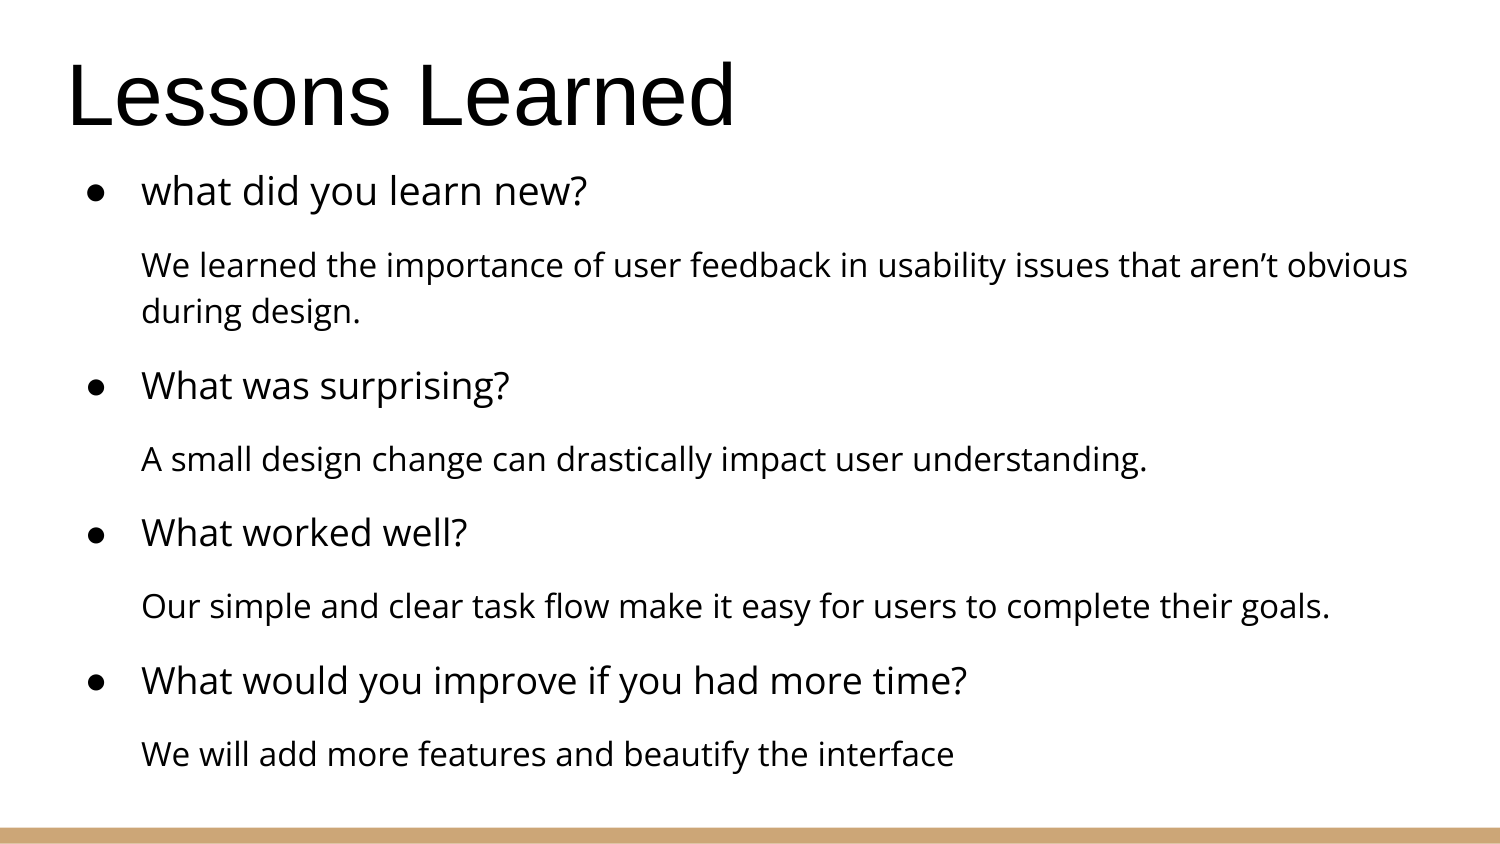

# Lessons Learned
what did you learn new?
We learned the importance of user feedback in usability issues that aren’t obvious during design.
What was surprising?
A small design change can drastically impact user understanding.
What worked well?
Our simple and clear task flow make it easy for users to complete their goals.
What would you improve if you had more time?
We will add more features and beautify the interface